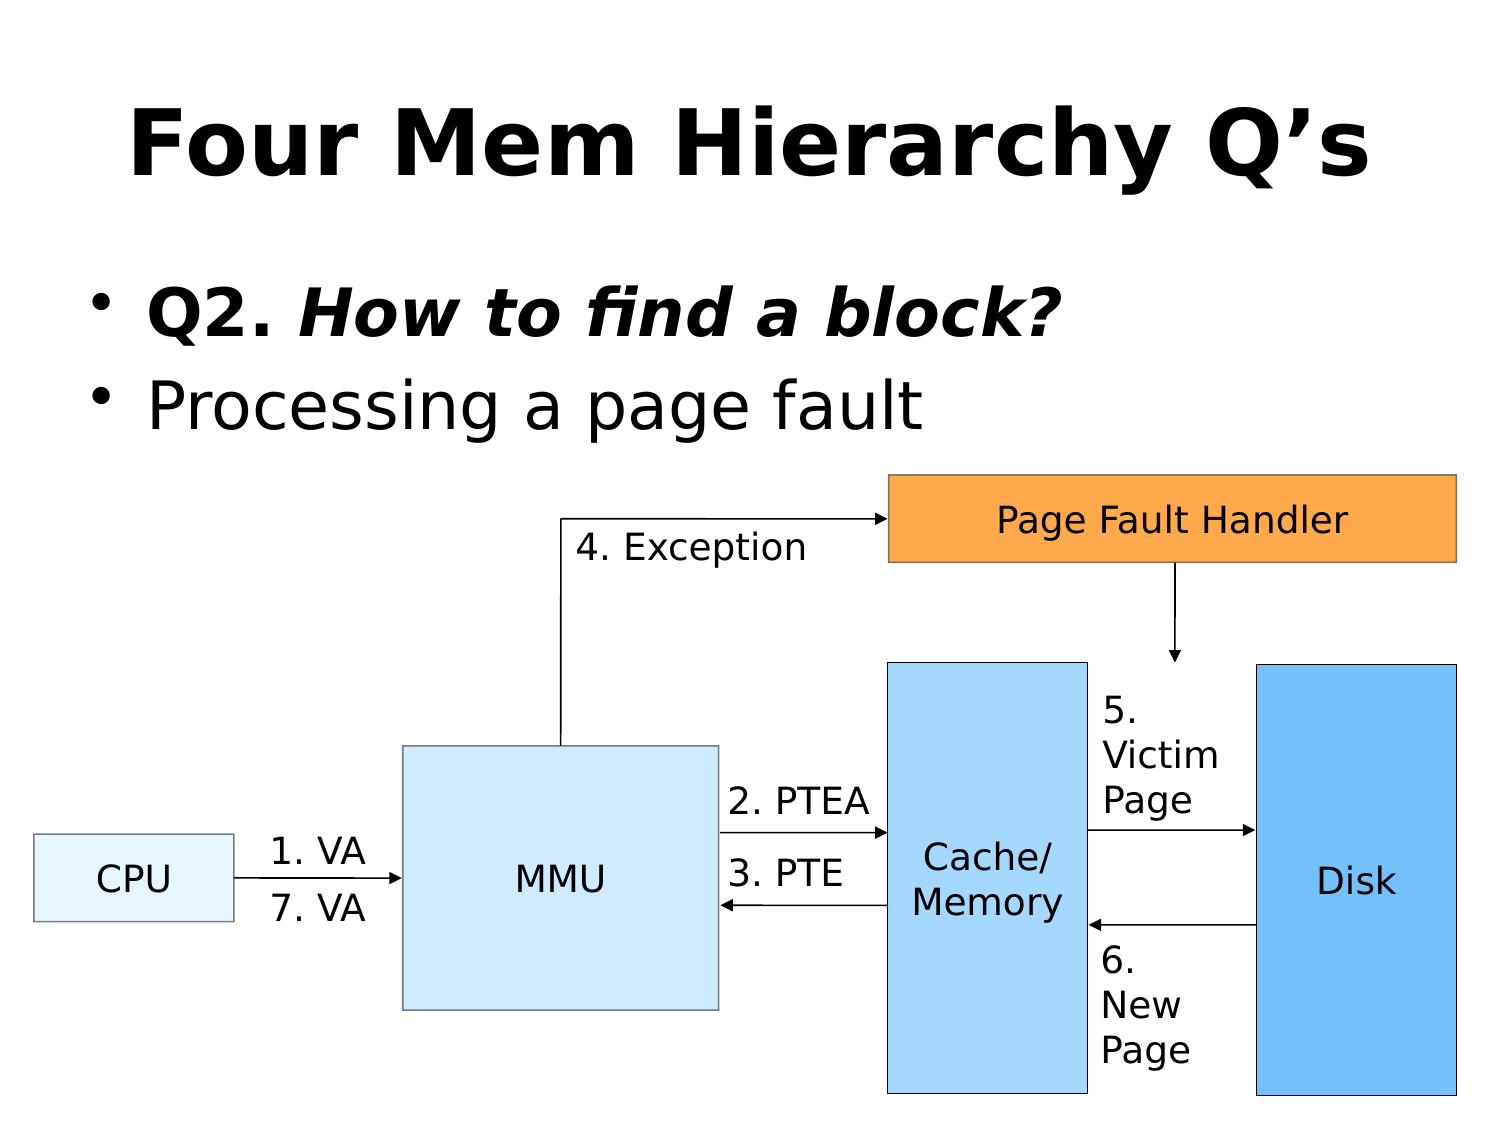

# Four Mem Hierarchy Q’s
Q2. How to find a block?
Processing a page fault
Page Fault Handler
4. Exception

Cache/
Memory
Disk
5. Victim Page
MMU
2. PTEA
1. VA

CPU
3. PTE
7. VA

6. New Page